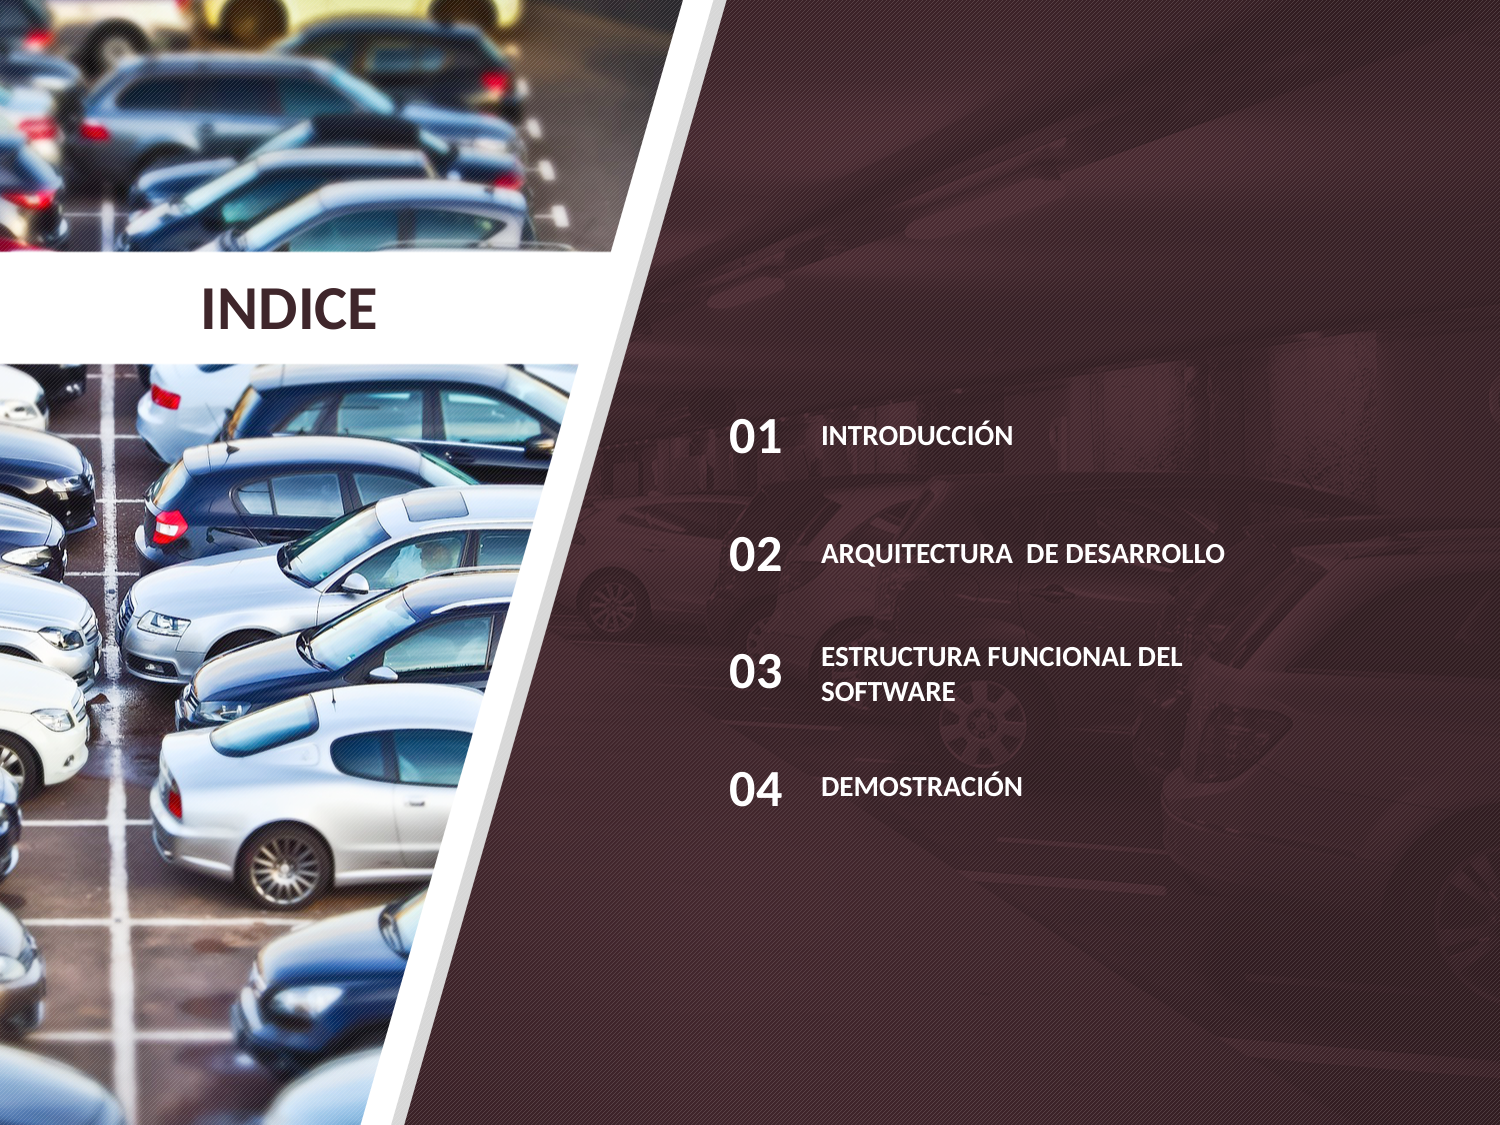

INDICE
01
INTRODUCCIÓN
02
ARQUITECTURA  DE DESARROLLO
03
ESTRUCTURA FUNCIONAL DEL SOFTWARE
04
DEMOSTRACIÓN